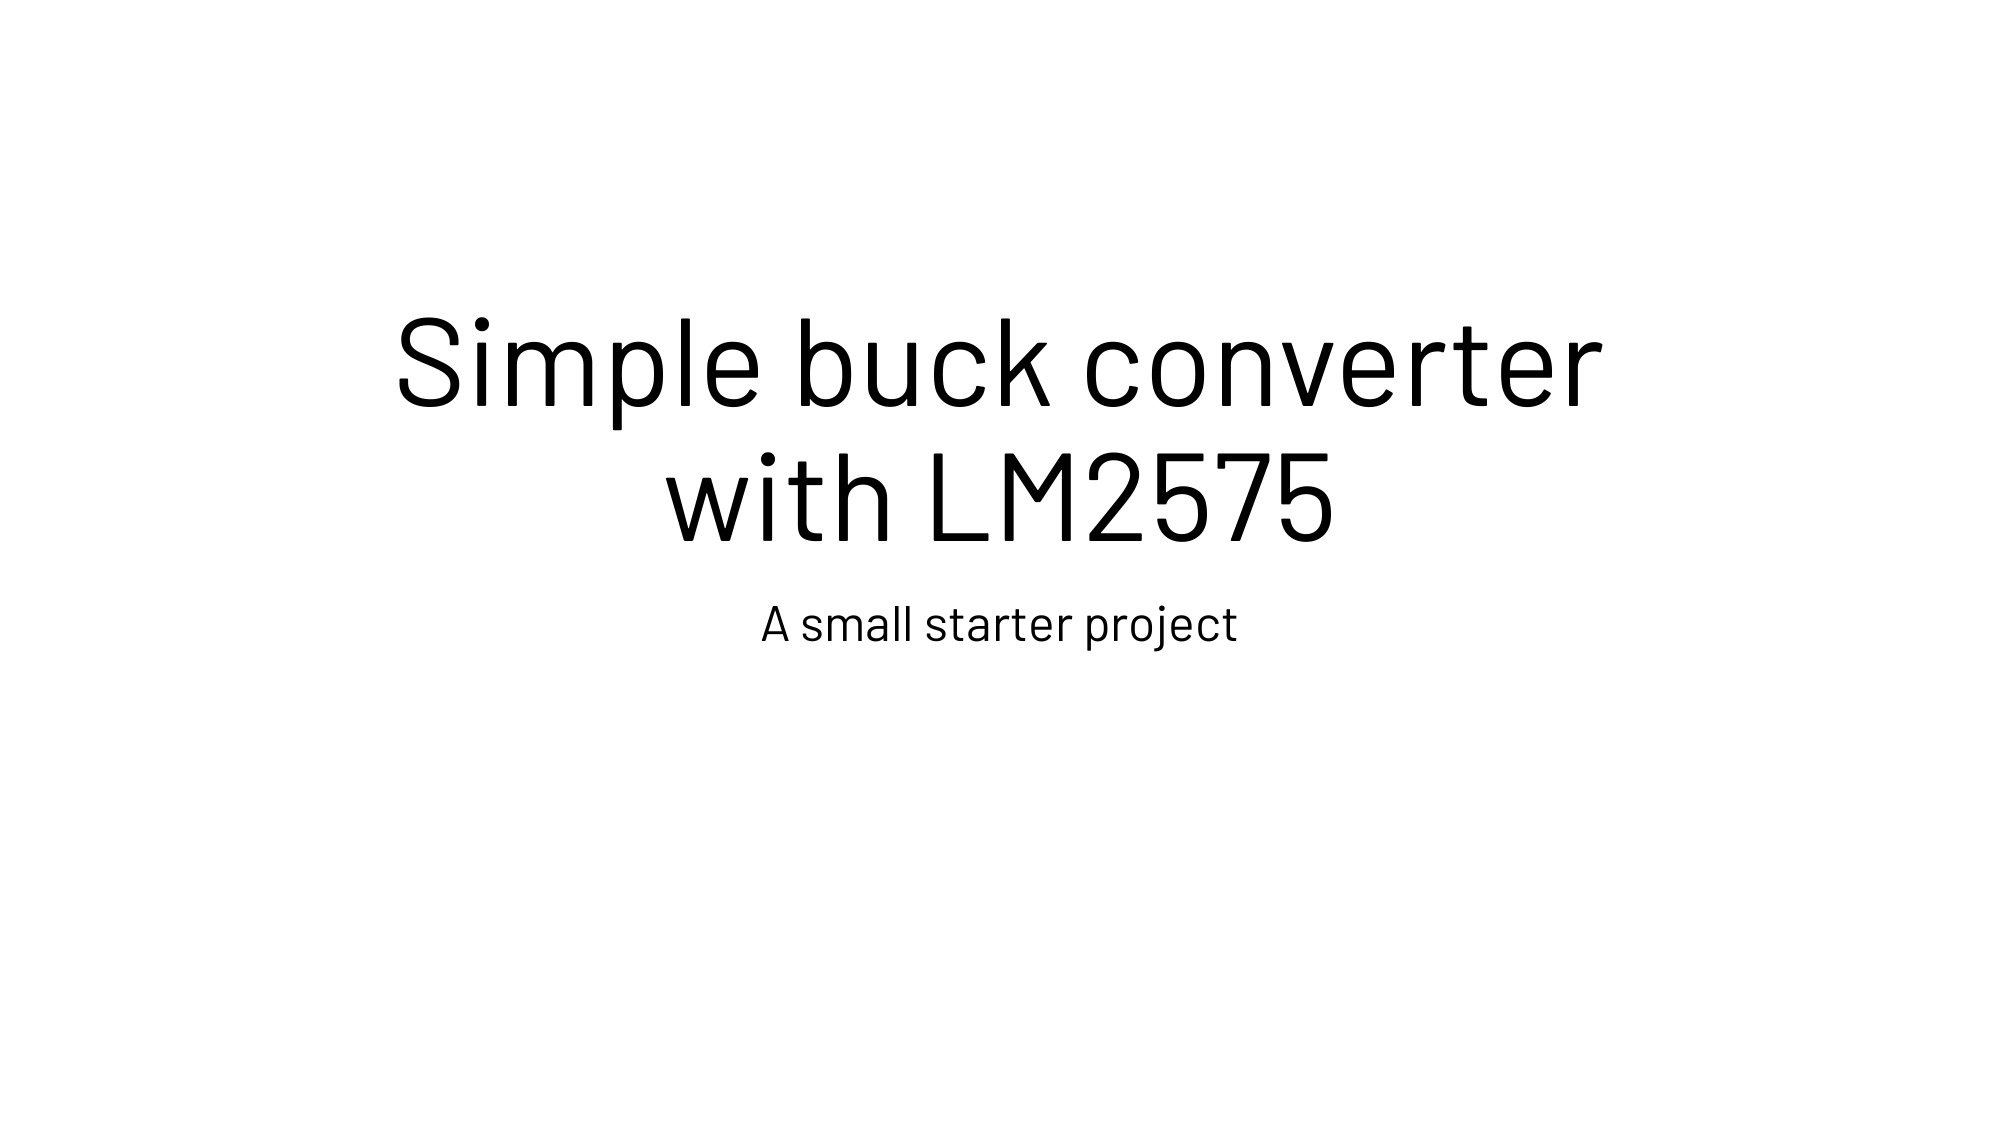

# Simple buck converter with LM2575
A small starter project